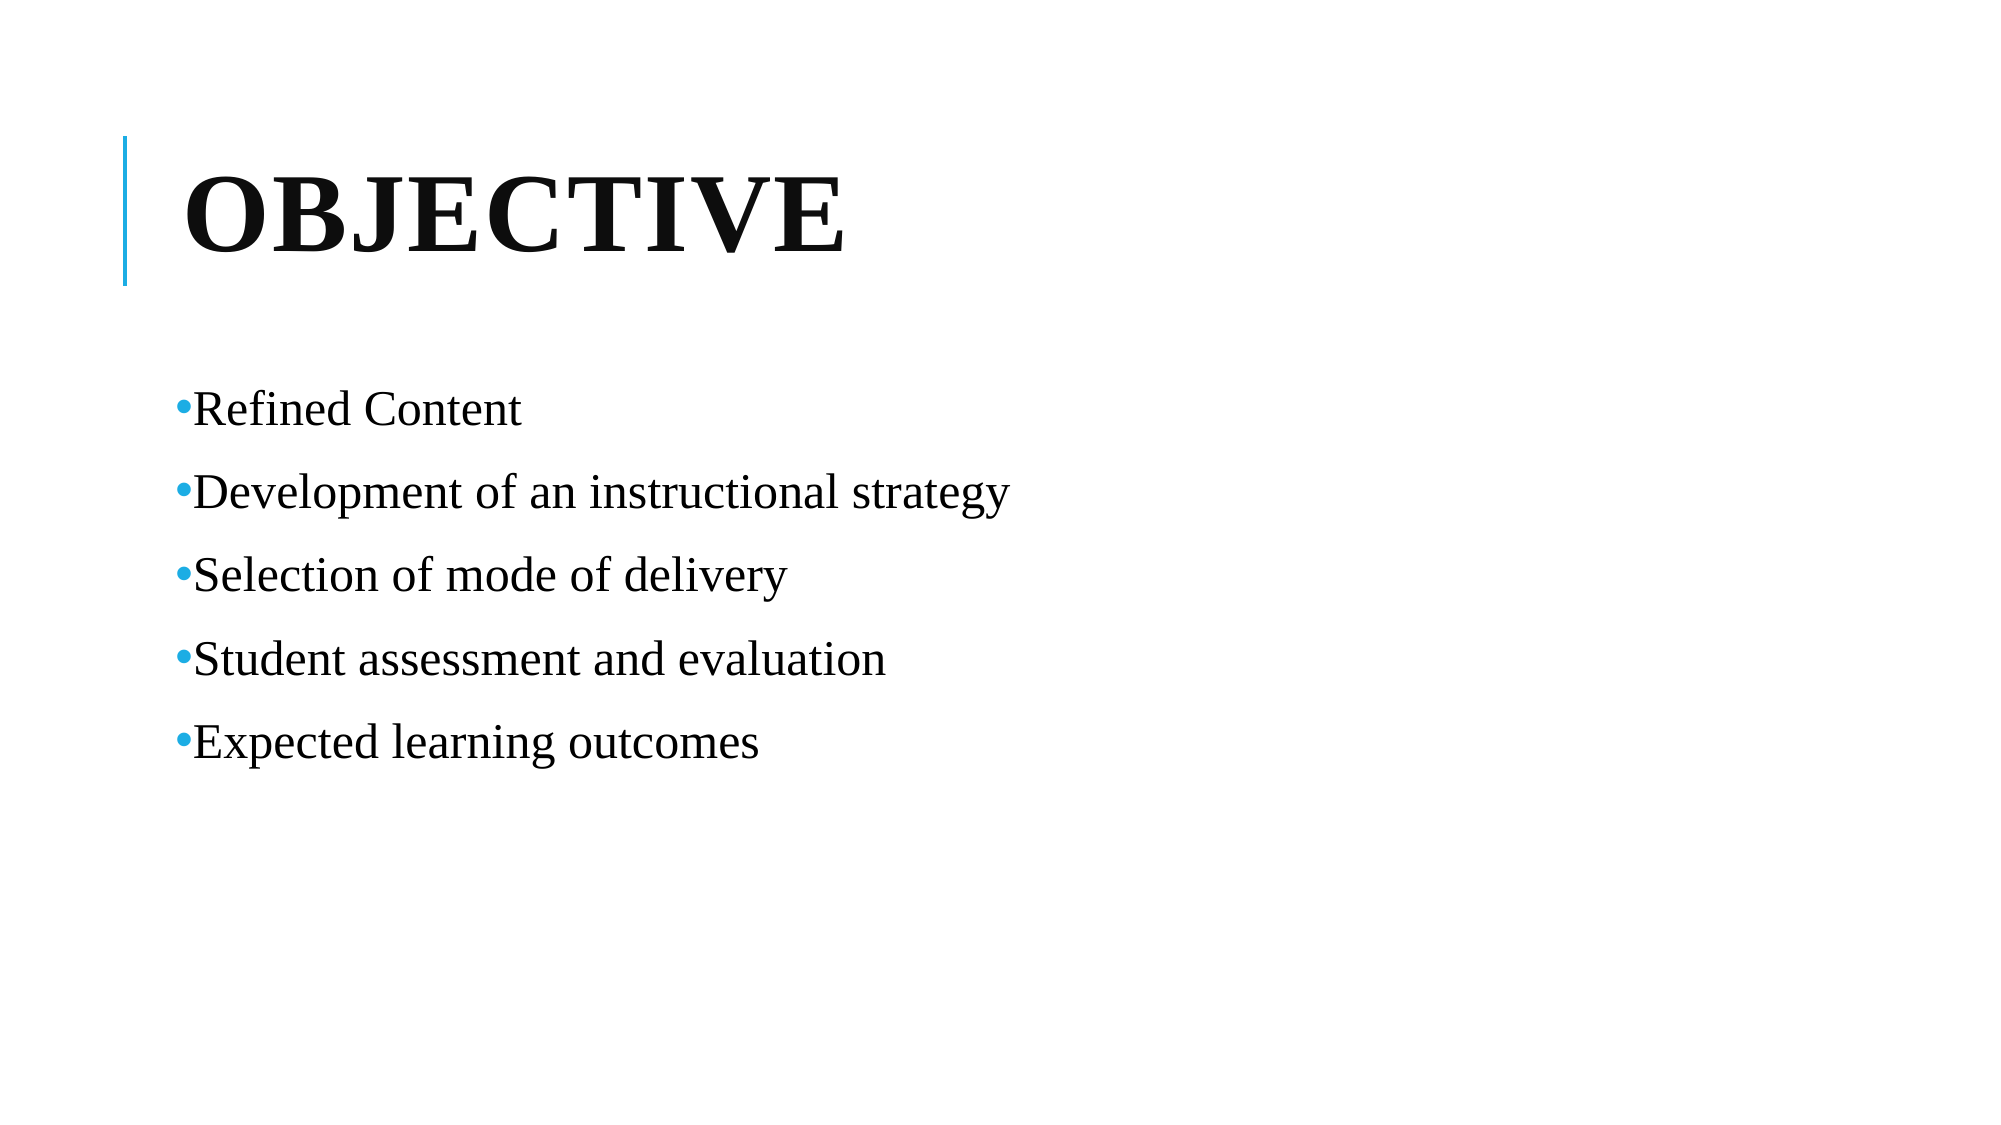

# OBJECTIVE
Refined Content
Development of an instructional strategy
Selection of mode of delivery
Student assessment and evaluation
Expected learning outcomes